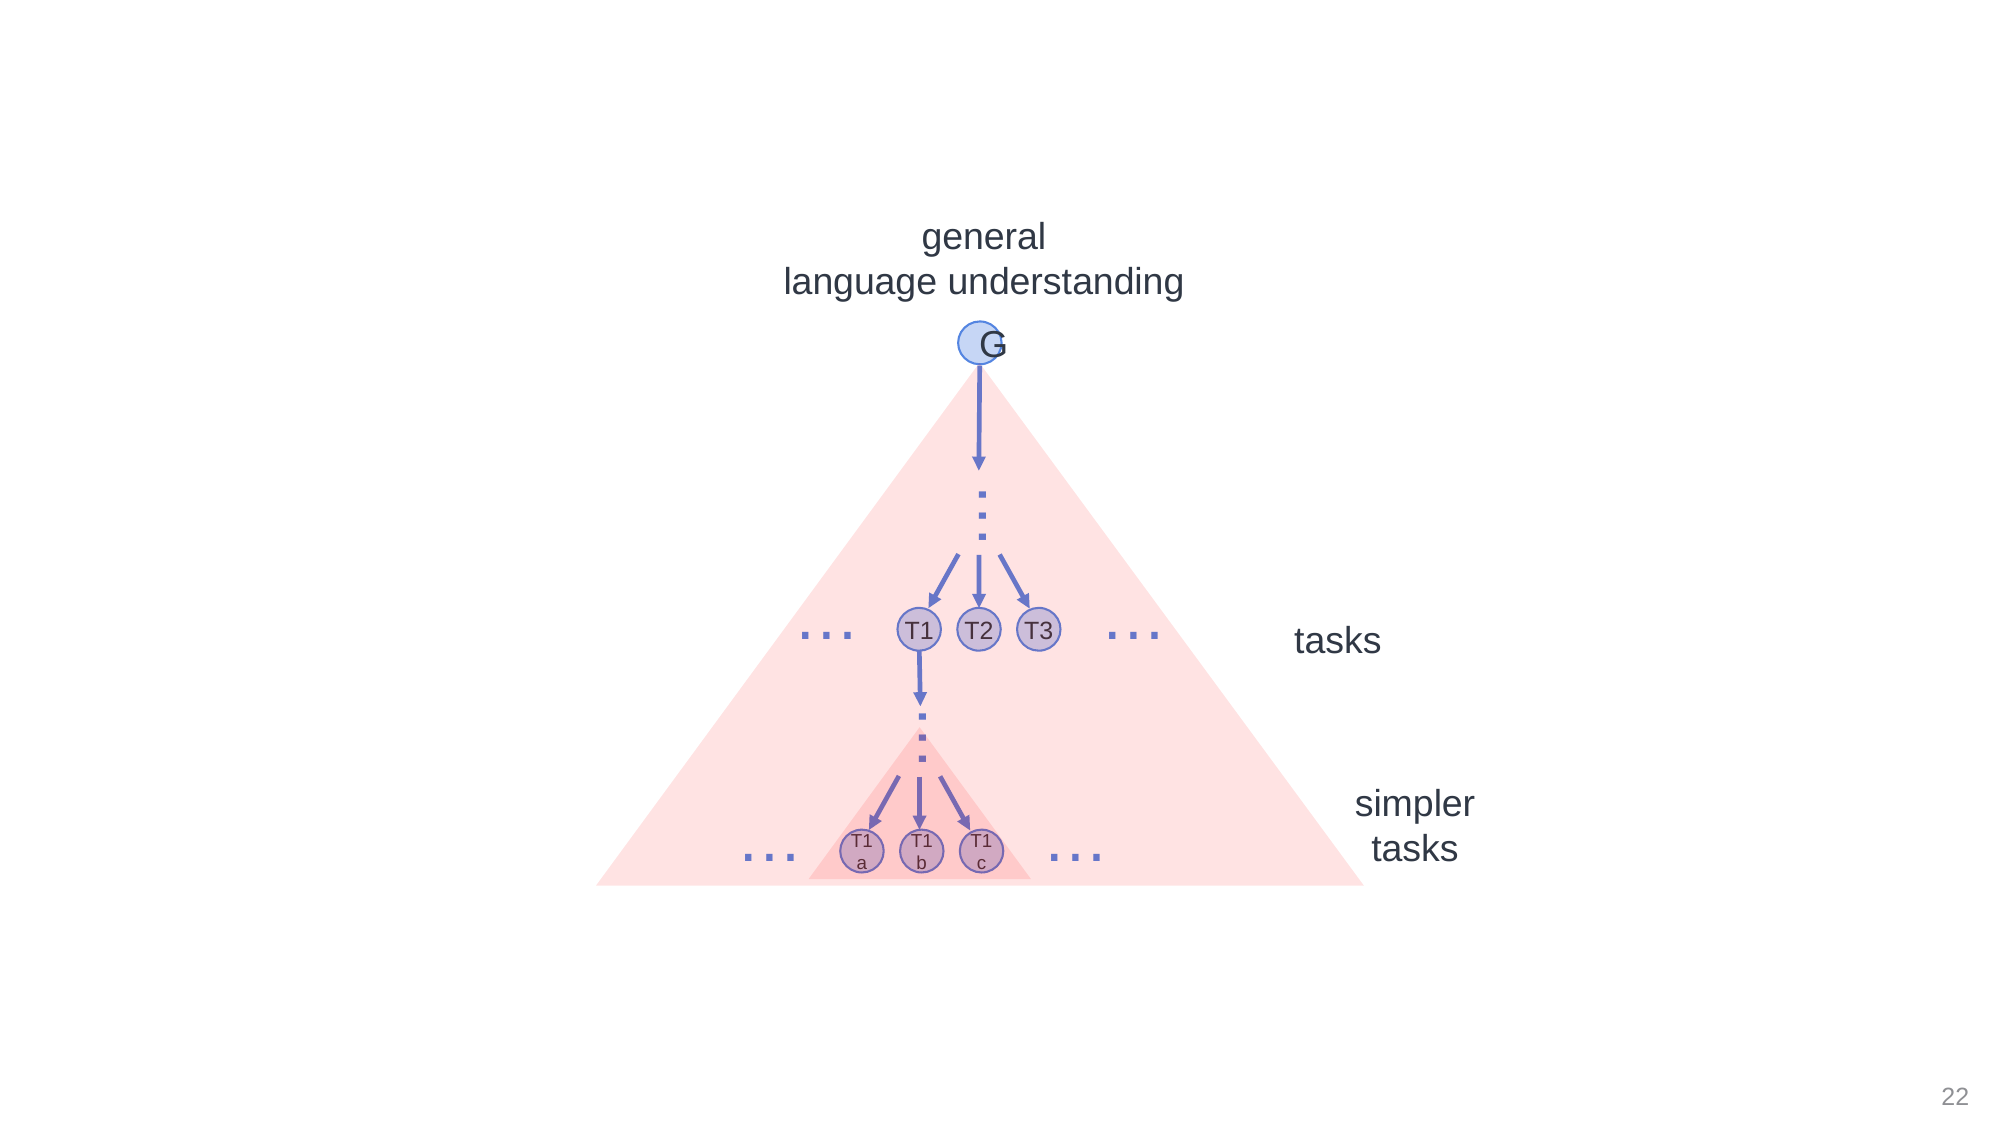

#
general
language understanding
G

…
…             …
T1
T2
T3
tasks
…
simpler
tasks
…             …
T1a
T1b
T1c

22